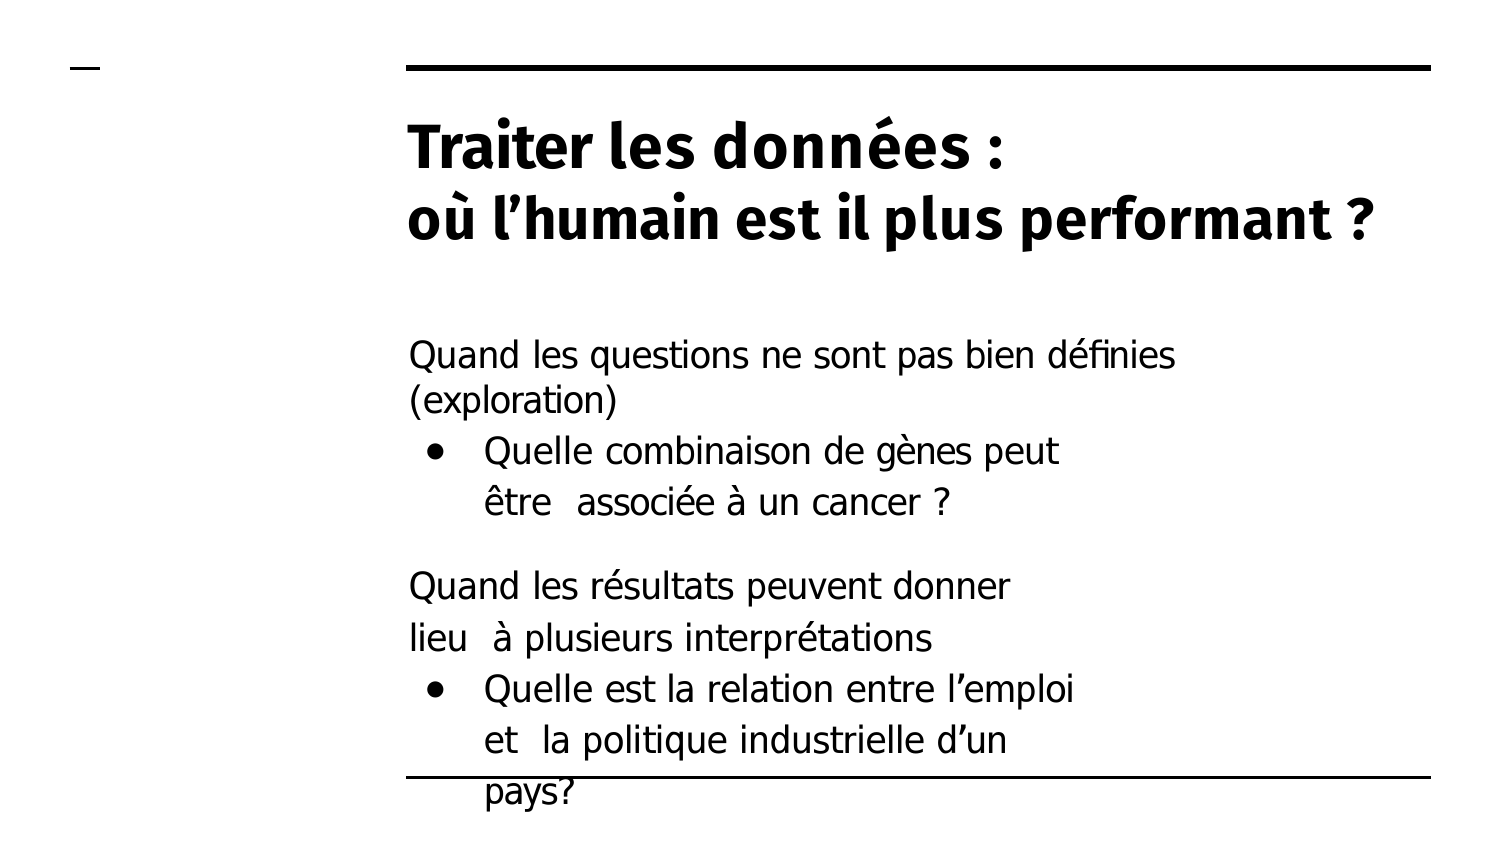

# Traiter les données :
où l’humain est il plus performant ?
Quand les questions ne sont pas bien définies (exploration)
Quelle combinaison de gènes peut être  associée à un cancer ?
Quand les résultats peuvent donner lieu  à plusieurs interprétations
Quelle est la relation entre l’emploi et  la politique industrielle d’un pays?
12